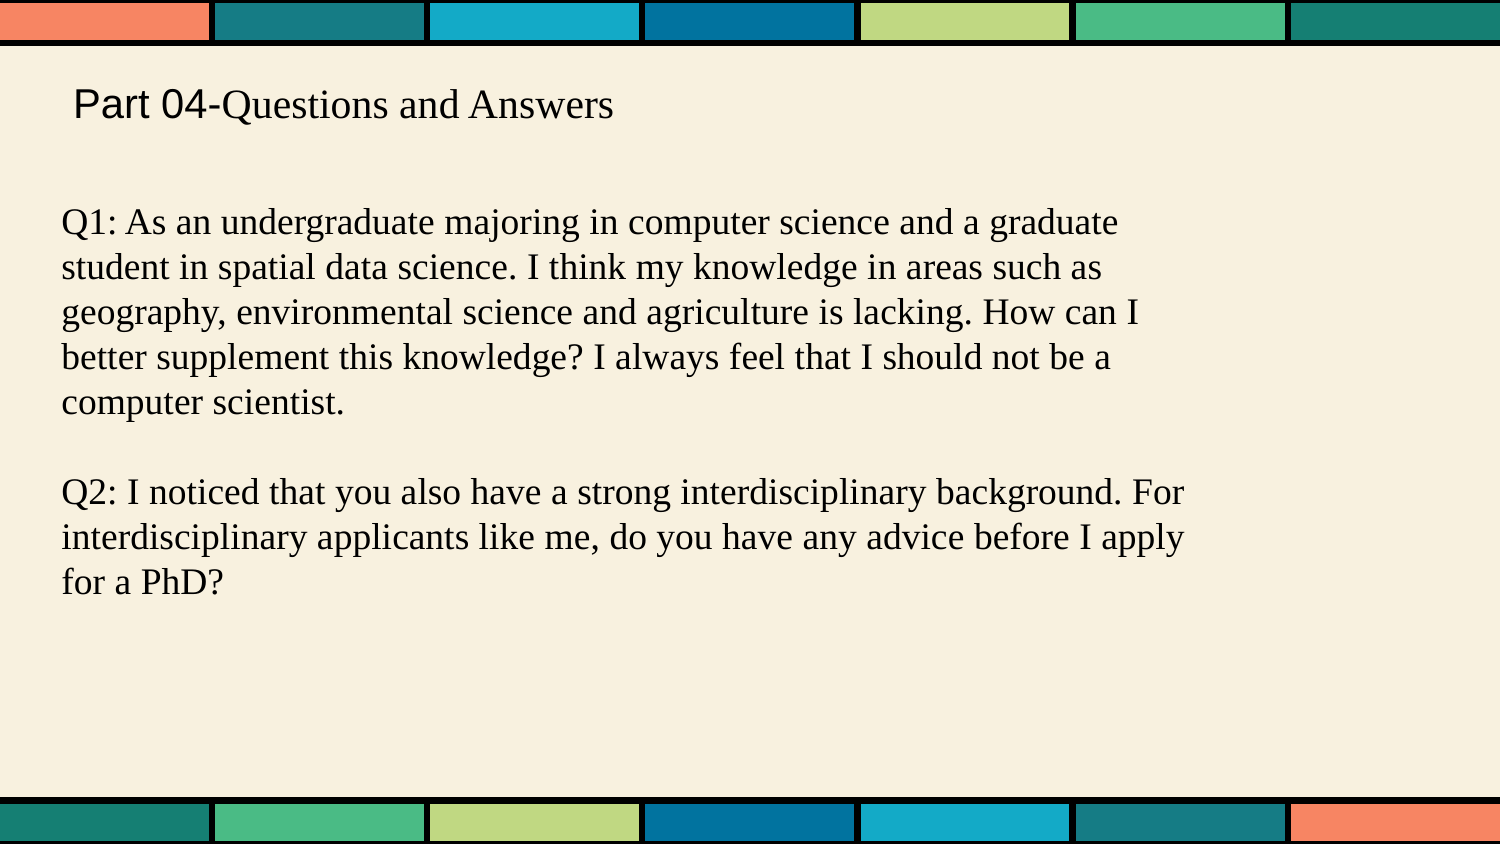

Part 04-Questions and Answers

Q1: As an undergraduate majoring in computer science and a graduate student in spatial data science. I think my knowledge in areas such as geography, environmental science and agriculture is lacking. How can I better supplement this knowledge? I always feel that I should not be a computer scientist.

Q2: I noticed that you also have a strong interdisciplinary background. For interdisciplinary applicants like me, do you have any advice before I apply for a PhD?